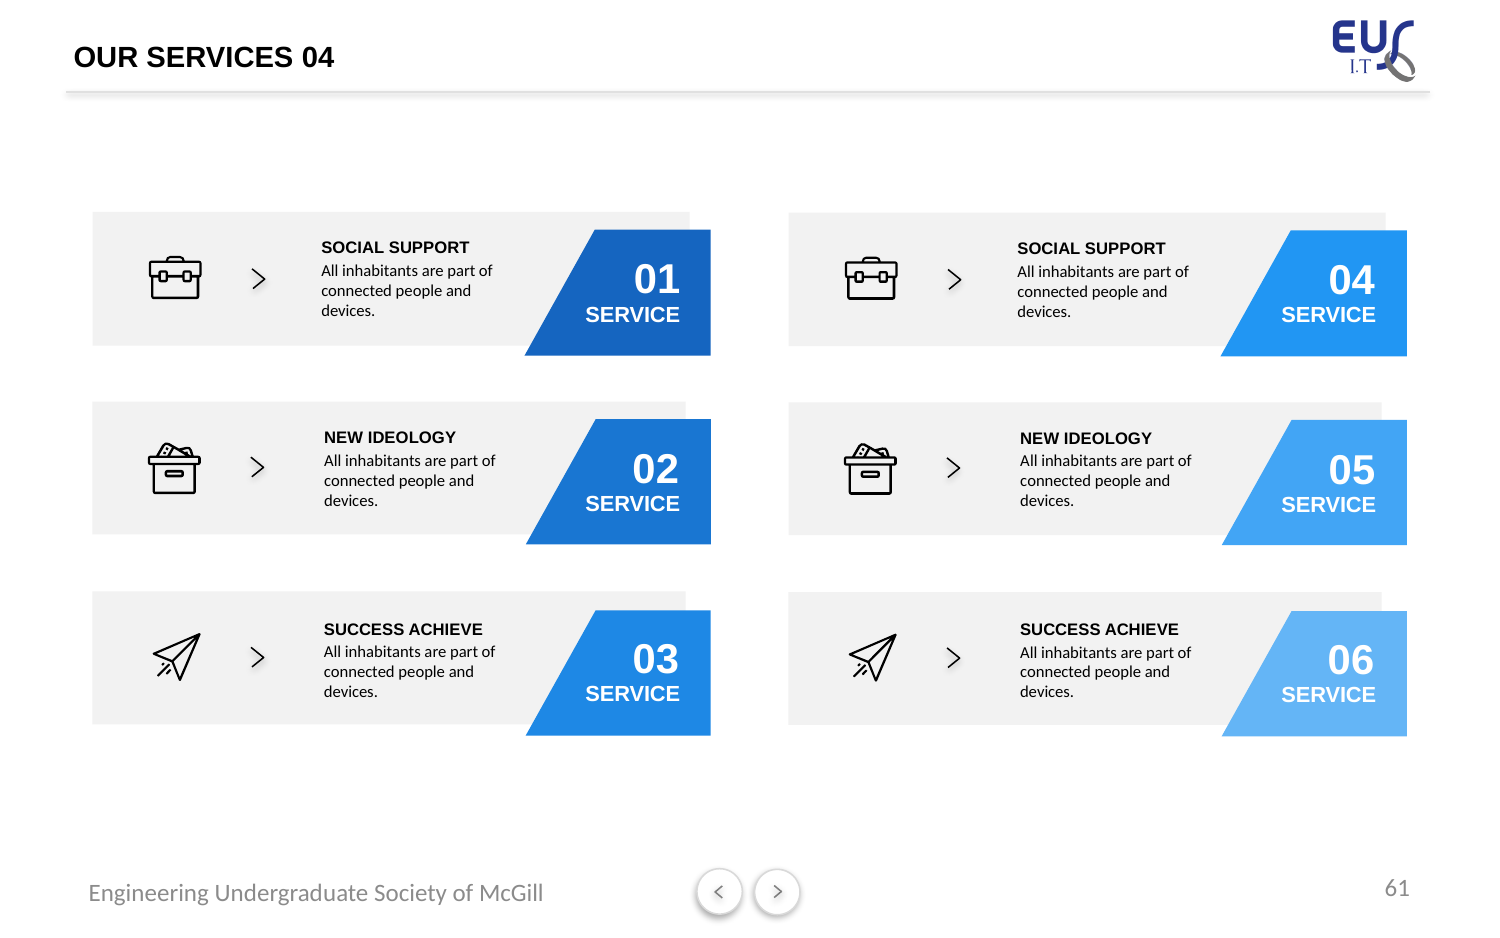

# OUR SERVICES 04

SOCIAL SUPPORT

All inhabitants are part of connected people and devices.

SOCIAL SUPPORT

All inhabitants are part of connected people and devices.
01
04

SERVICE
SERVICE

NEW IDEOLOGY

All inhabitants are part of connected people and devices.

NEW IDEOLOGY

All inhabitants are part of connected people and devices.
02
05

SERVICE
SERVICE

SUCCESS ACHIEVE

All inhabitants are part of connected people and devices.

SUCCESS ACHIEVE

All inhabitants are part of connected people and devices.
03
06

SERVICE
SERVICE
61